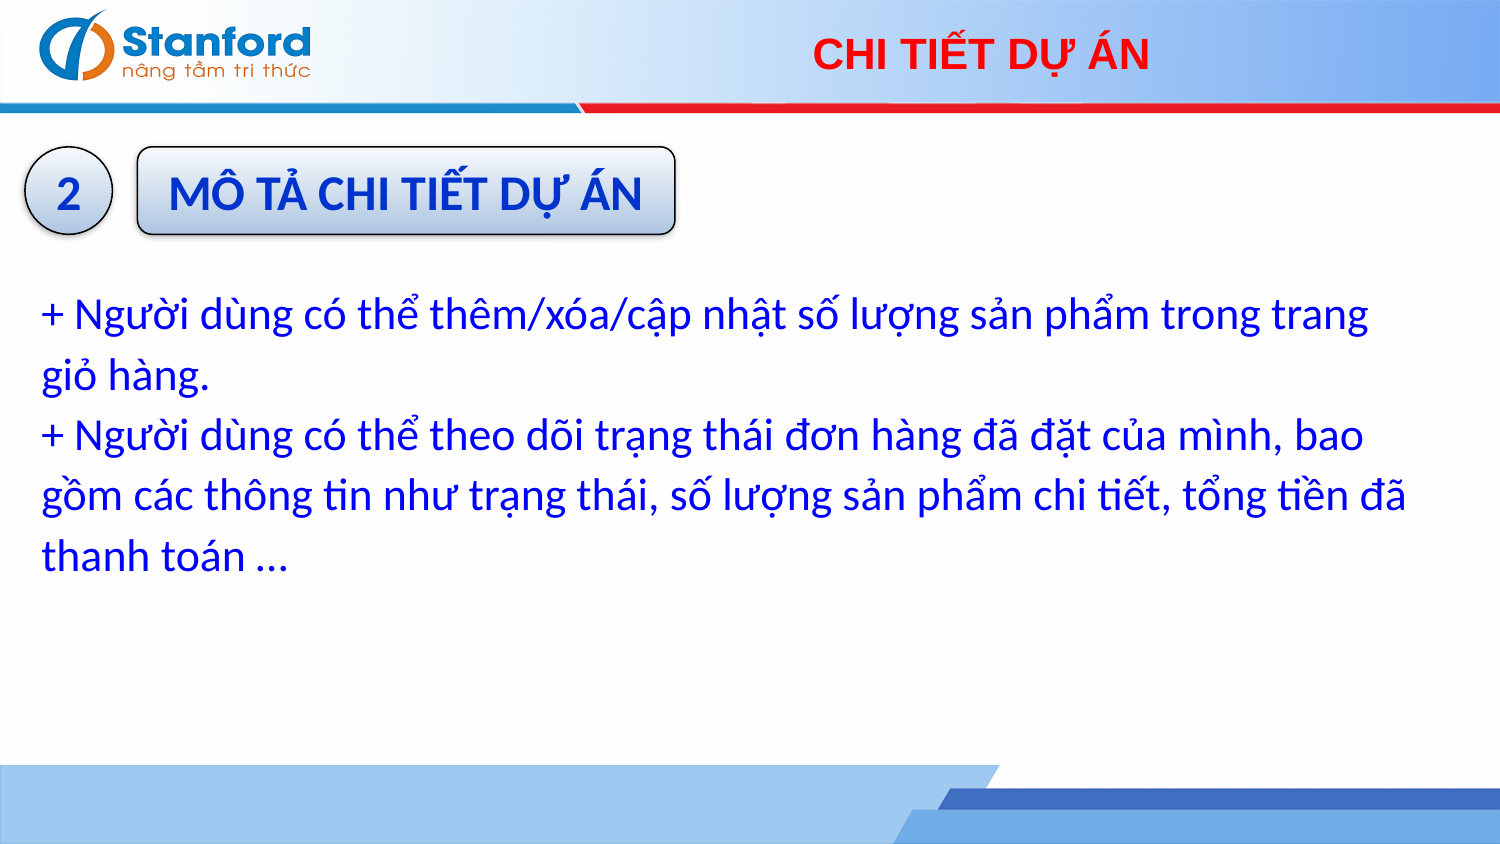

CHI TIẾT DỰ ÁN
2
MÔ TẢ CHI TIẾT DỰ ÁN
+ Người dùng có thể thêm/xóa/cập nhật số lượng sản phẩm trong trang giỏ hàng.
+ Người dùng có thể theo dõi trạng thái đơn hàng đã đặt của mình, bao gồm các thông tin như trạng thái, số lượng sản phẩm chi tiết, tổng tiền đã thanh toán …